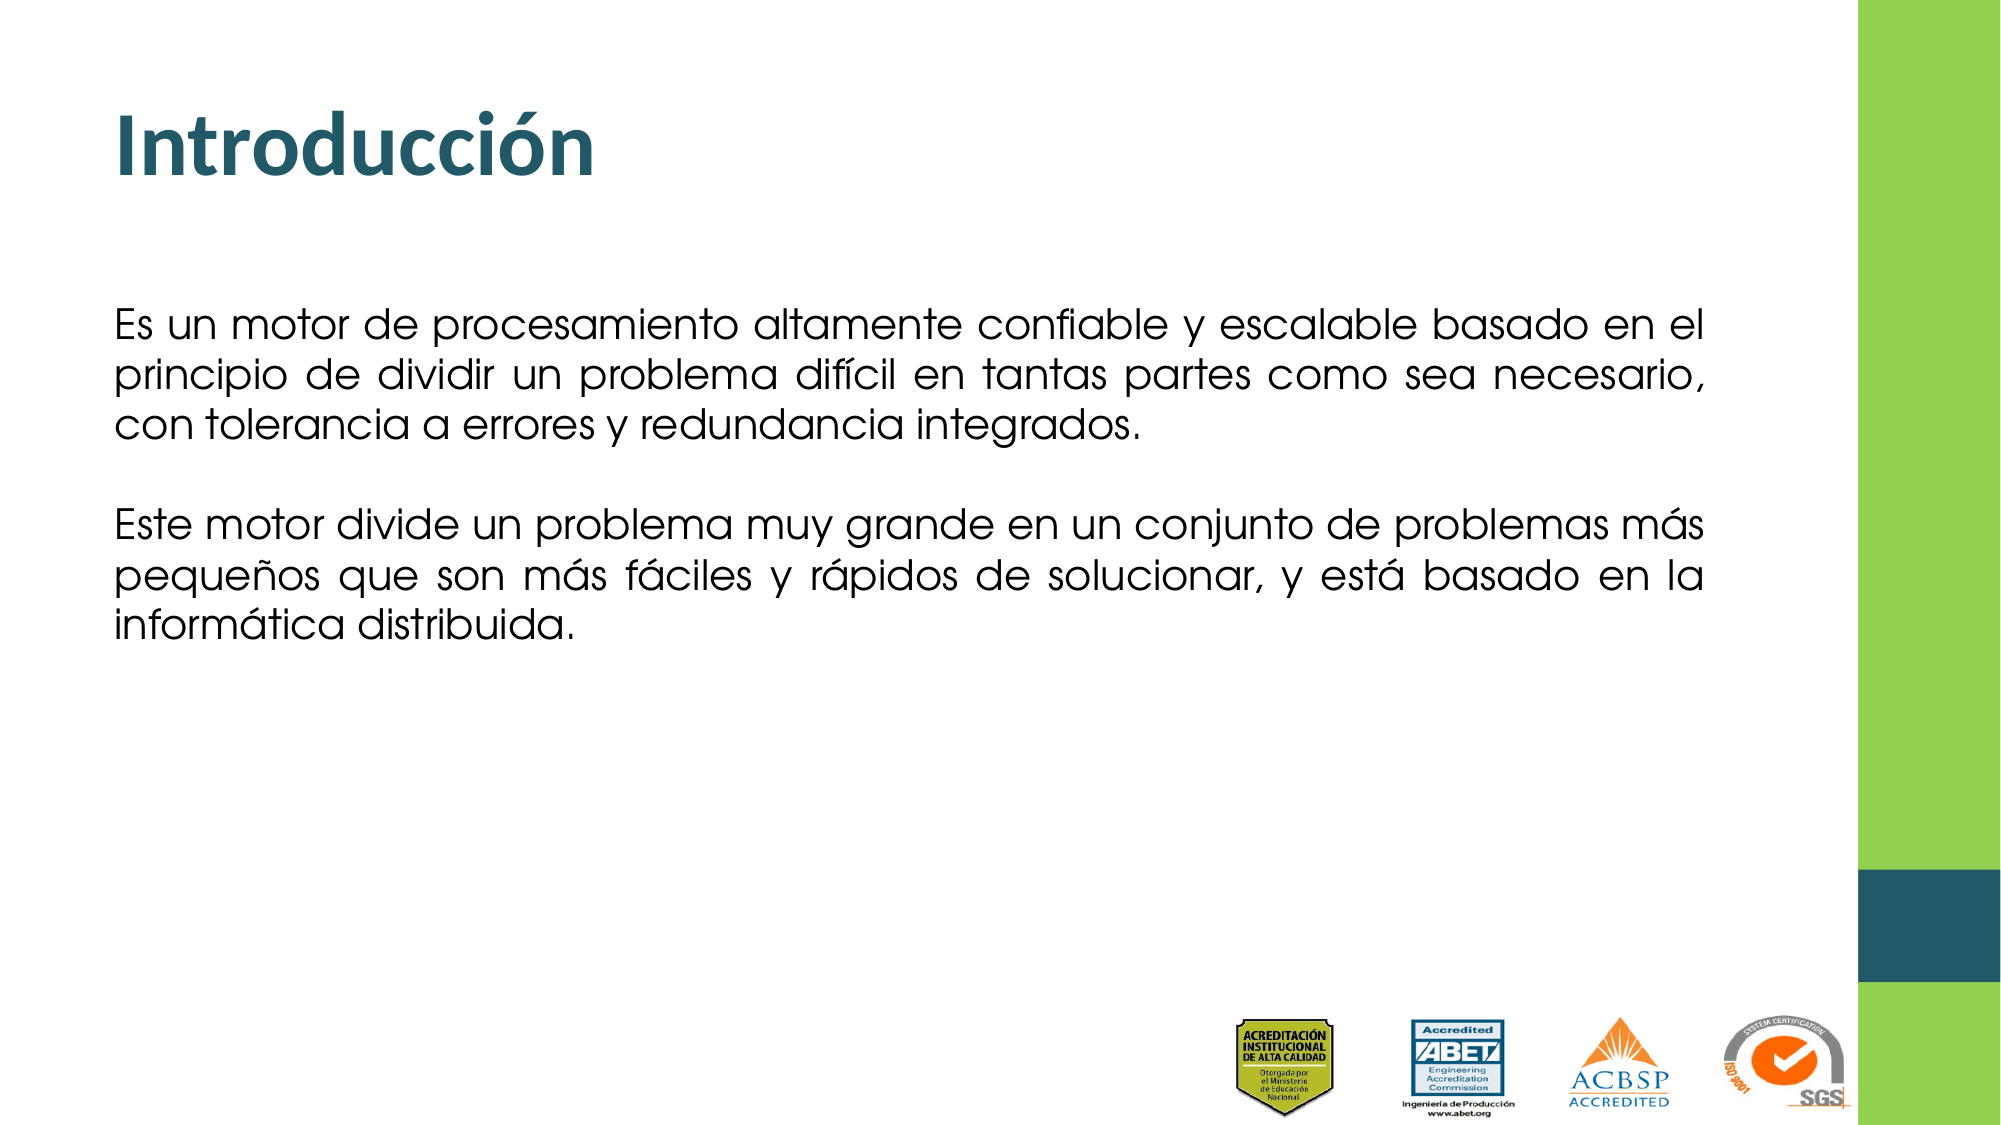

# Introducción
Es un motor de procesamiento altamente confiable y escalable basado en el principio de dividir un problema difícil en tantas partes como sea necesario, con tolerancia a errores y redundancia integrados.

Este motor divide un problema muy grande en un conjunto de problemas más pequeños que son más fáciles y rápidos de solucionar, y está basado en la informática distribuida.